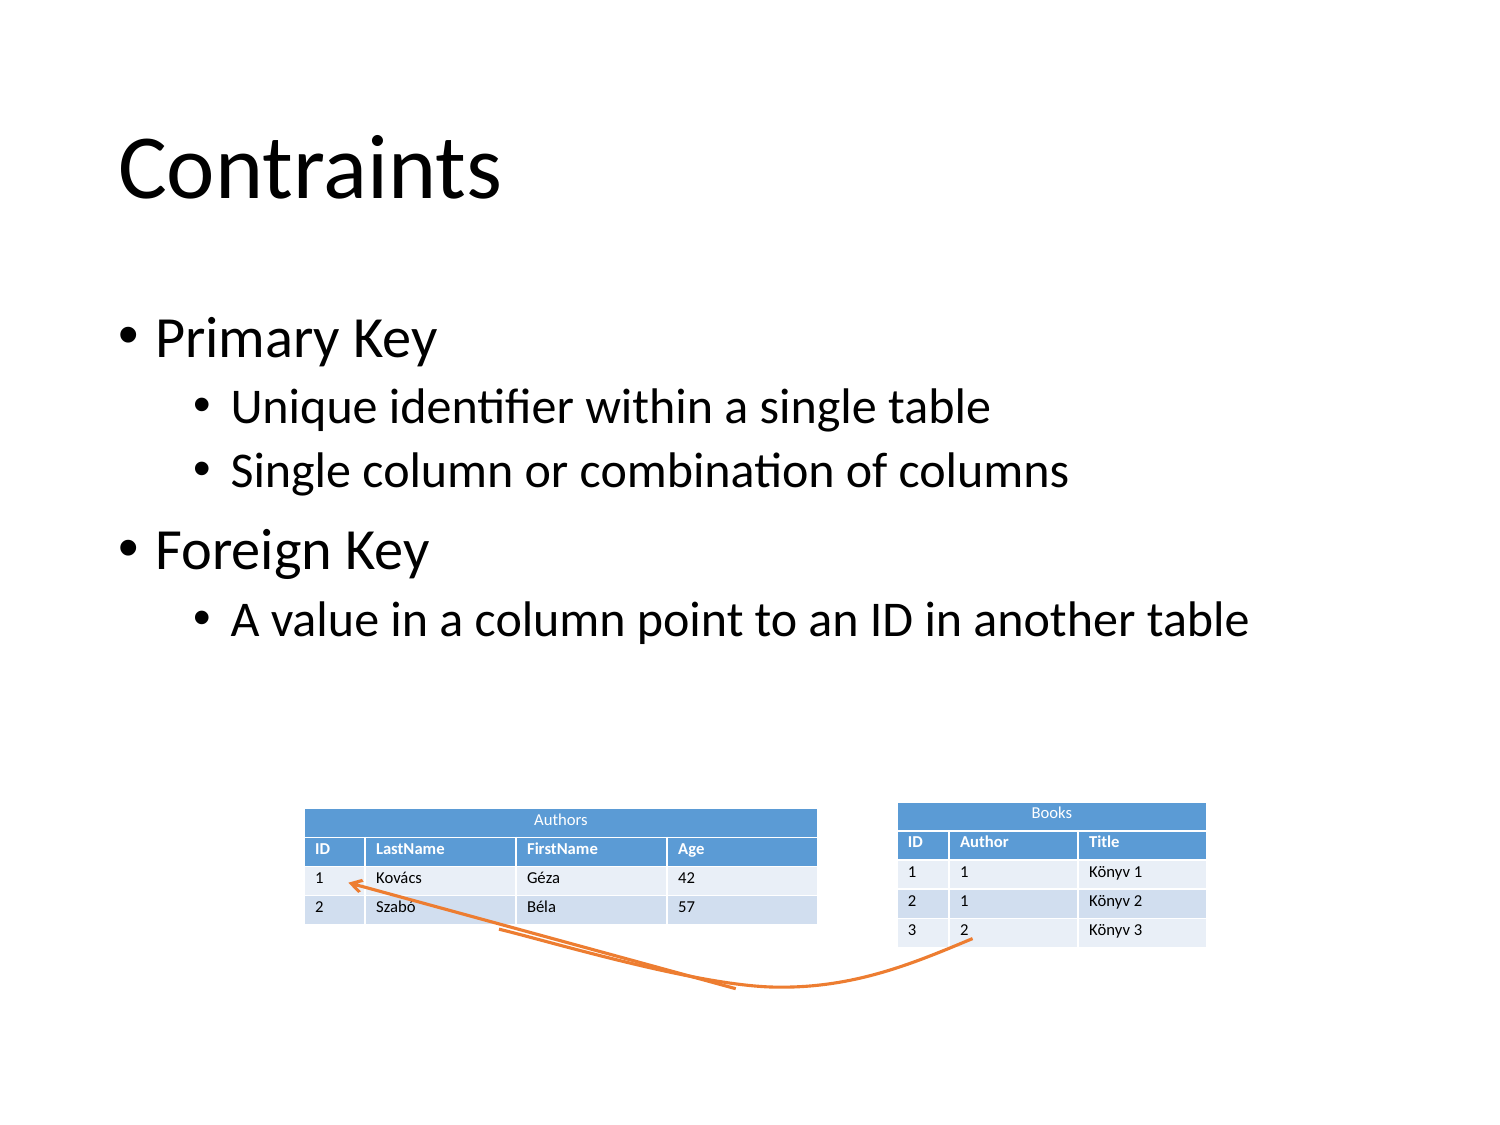

# Contraints
Primary Key
Unique identifier within a single table
Single column or combination of columns
Foreign Key
A value in a column point to an ID in another table
| Books |  |  |
| --- | --- | --- |
| ID | Author | Title |
| 1 | 1 | Könyv 1 |
| 2 | 1 | Könyv 2 |
| 3 | 2 | Könyv 3 |
| Authors |  |  |  |
| --- | --- | --- | --- |
| ID | LastName | FirstName | Age |
| 1 | Kovács | Géza | 42 |
| 2 | Szabó | Béla | 57 |